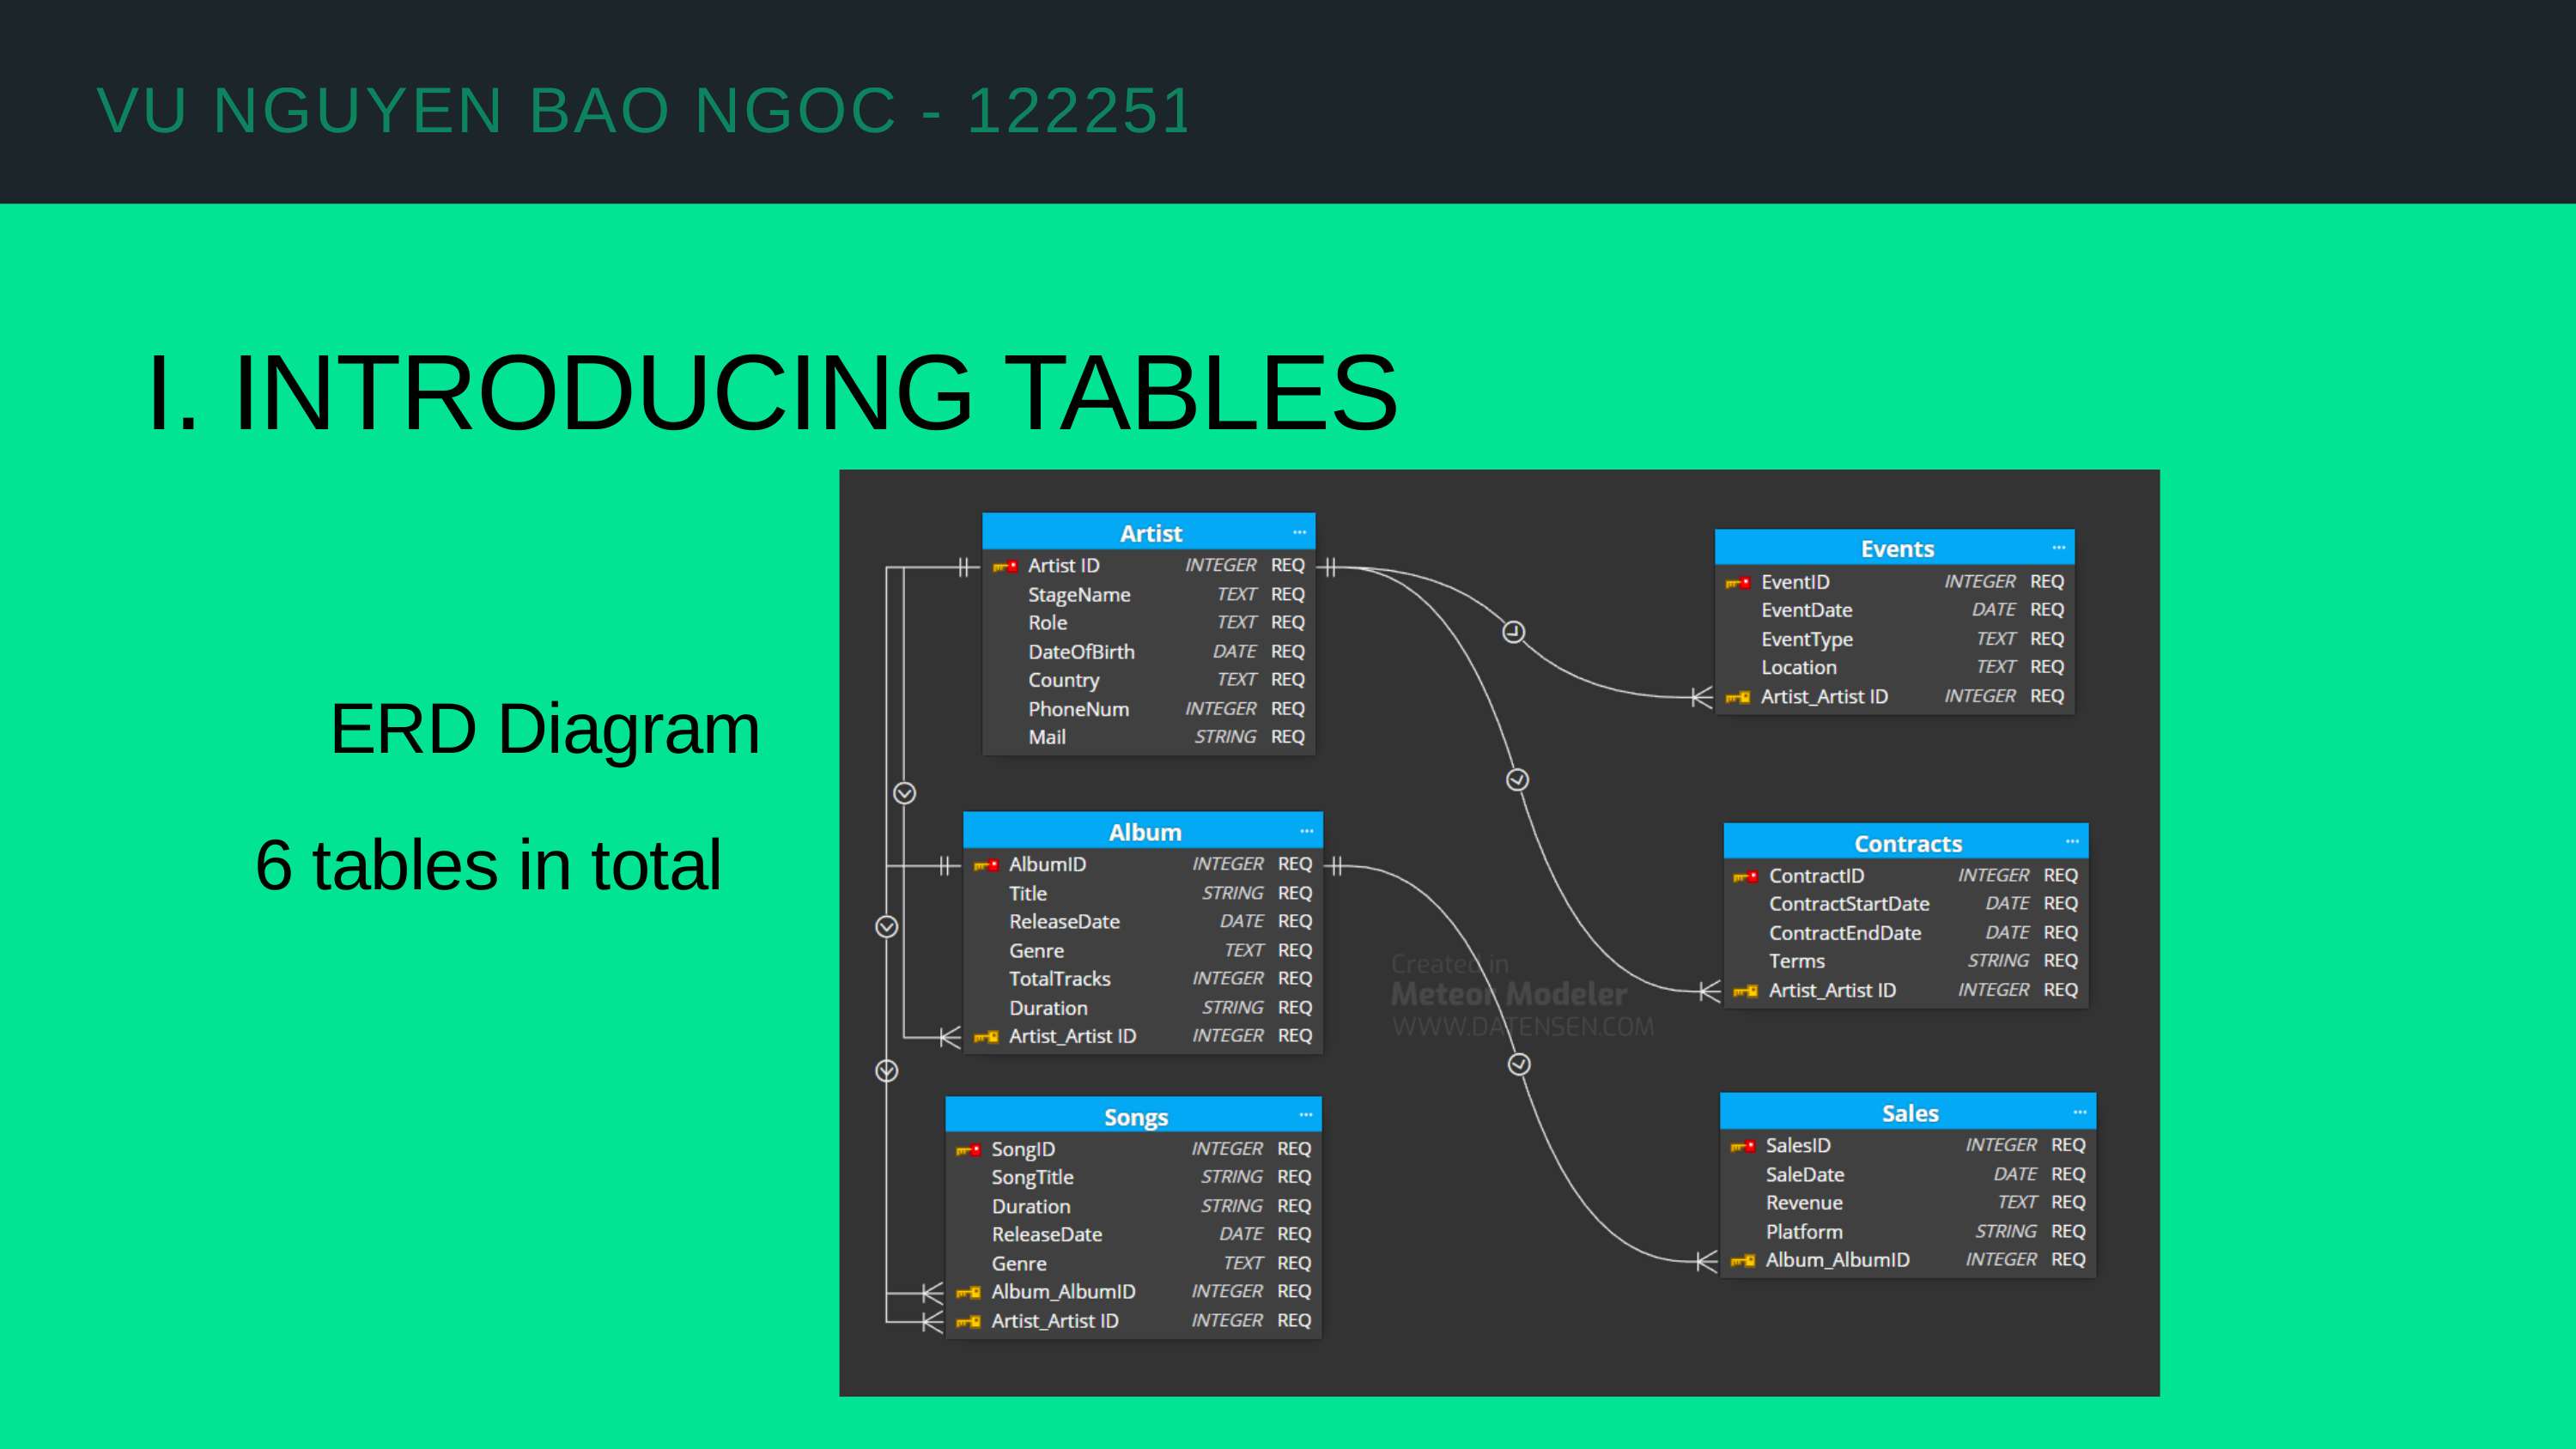

VU NGUYEN BAO NGOC - 12225193
I. INTRODUCING TABLES

ERD Diagram
6 tables in total